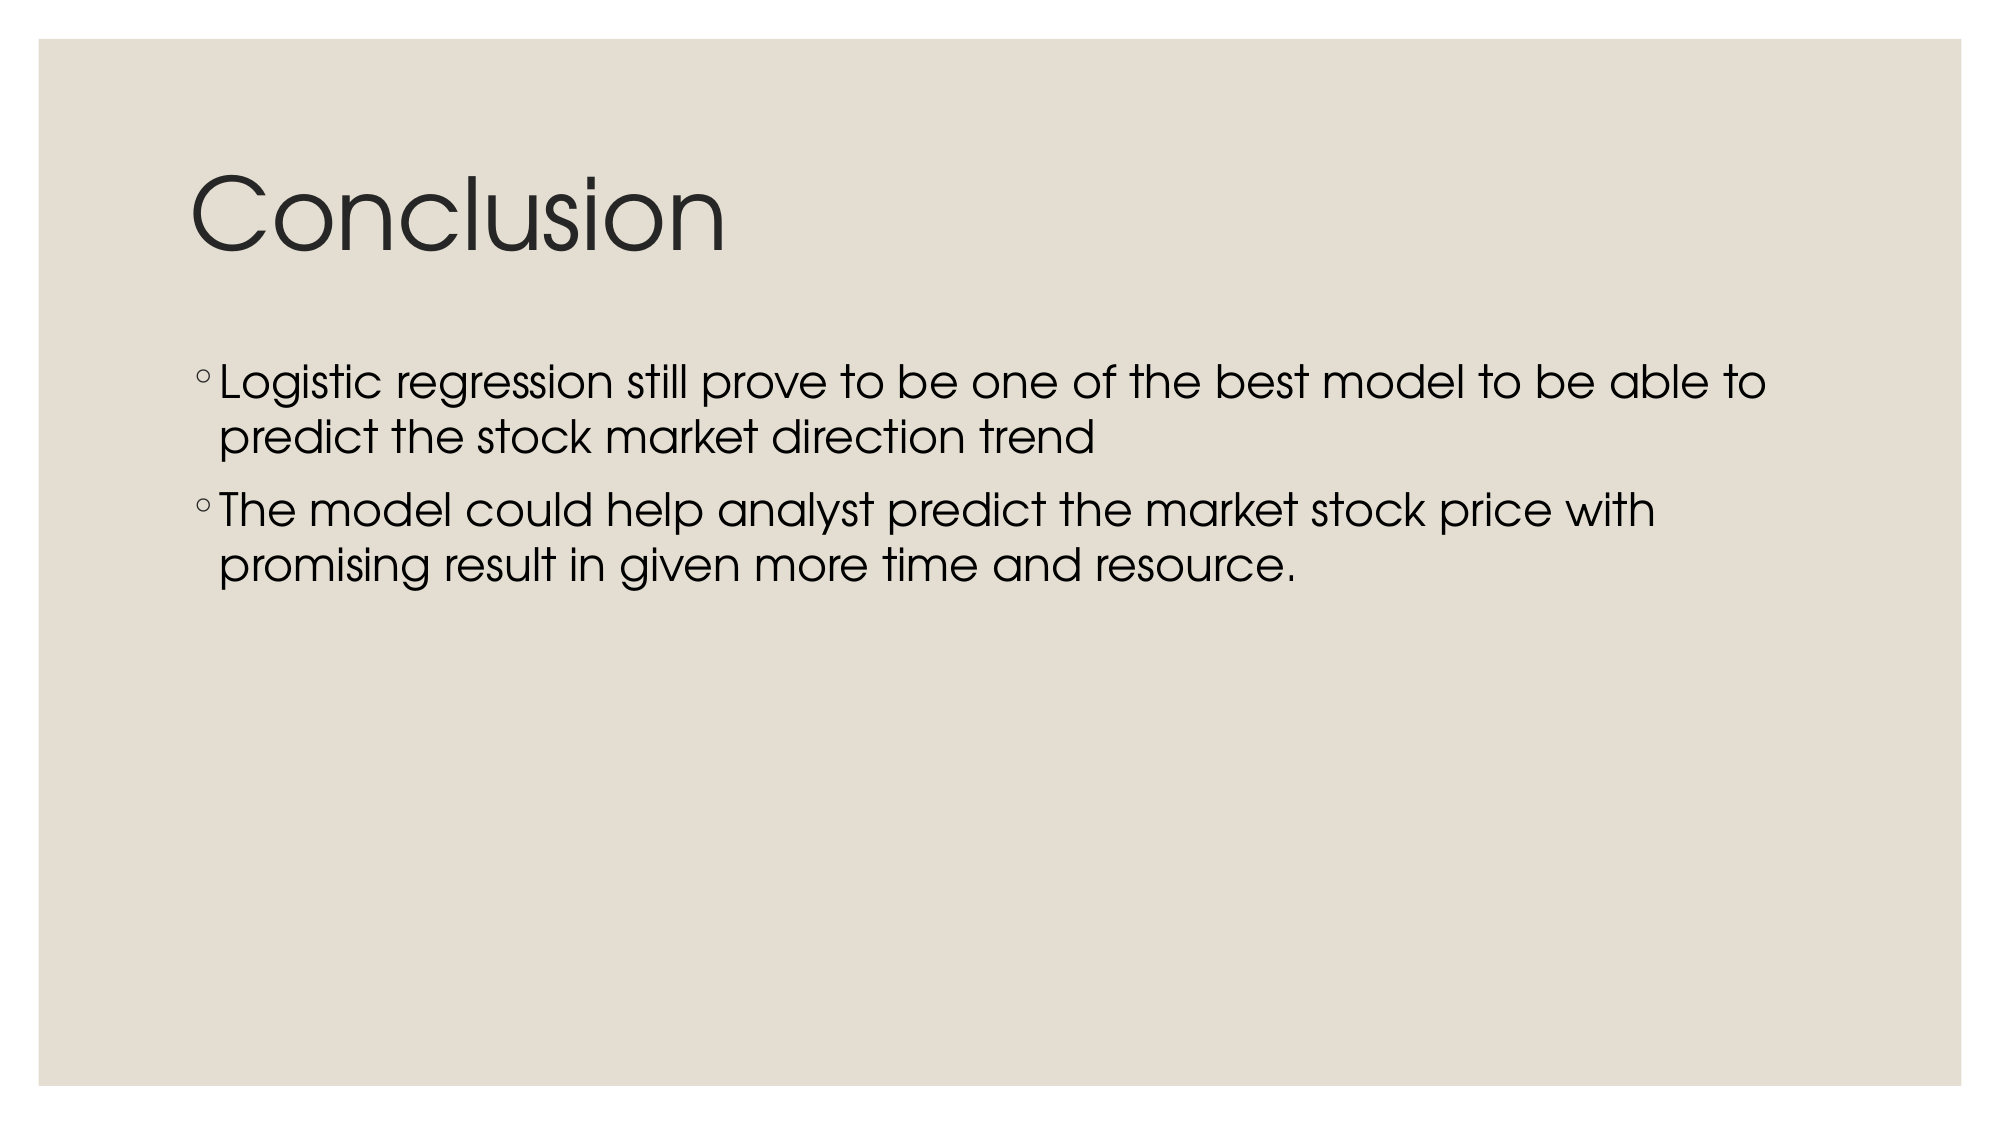

# Conclusion
Logistic regression still prove to be one of the best model to be able to predict the stock market direction trend
The model could help analyst predict the market stock price with promising result in given more time and resource.